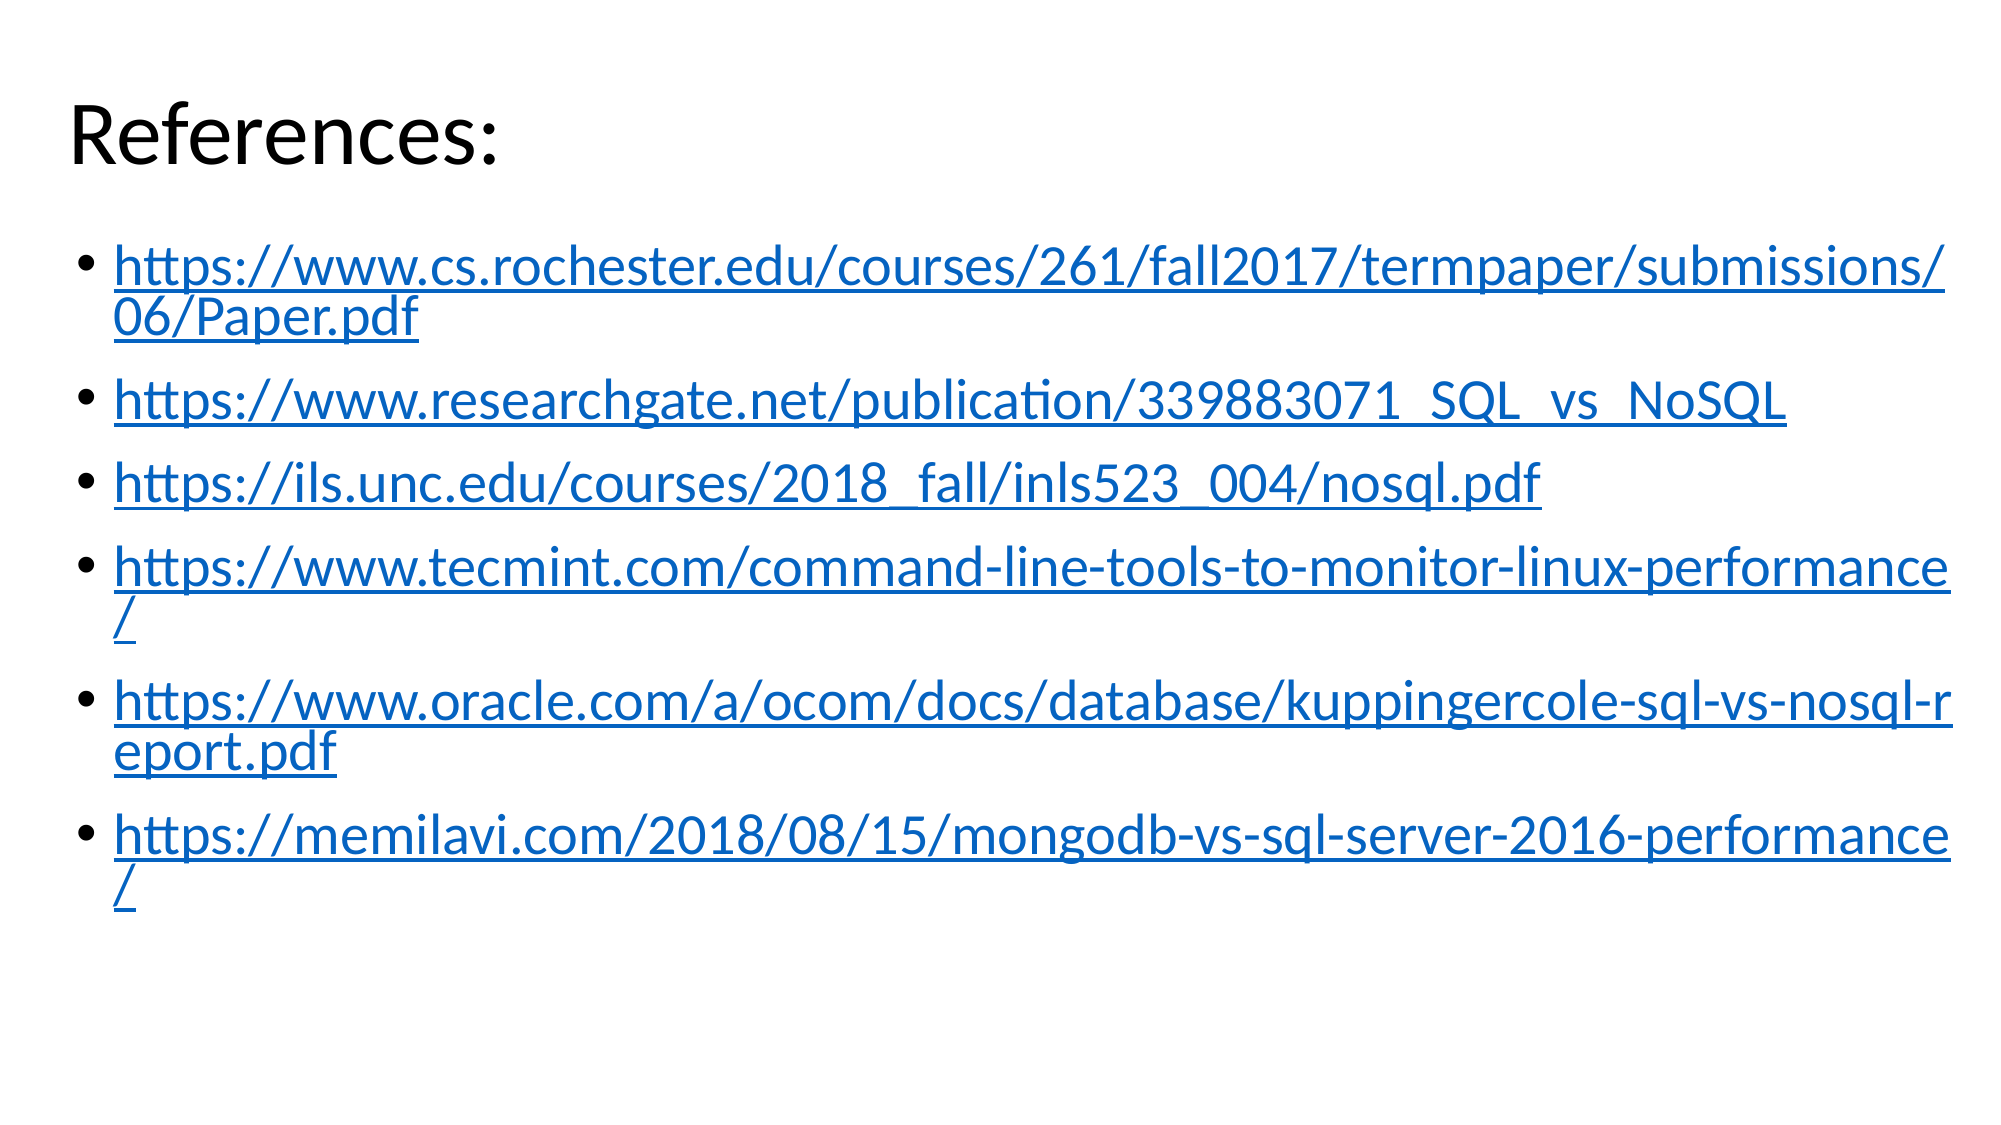

# References:
https://www.cs.rochester.edu/courses/261/fall2017/termpaper/submissions/06/Paper.pdf
https://www.researchgate.net/publication/339883071_SQL_vs_NoSQL
https://ils.unc.edu/courses/2018_fall/inls523_004/nosql.pdf
https://www.tecmint.com/command-line-tools-to-monitor-linux-performance/
https://www.oracle.com/a/ocom/docs/database/kuppingercole-sql-vs-nosql-report.pdf
https://memilavi.com/2018/08/15/mongodb-vs-sql-server-2016-performance/